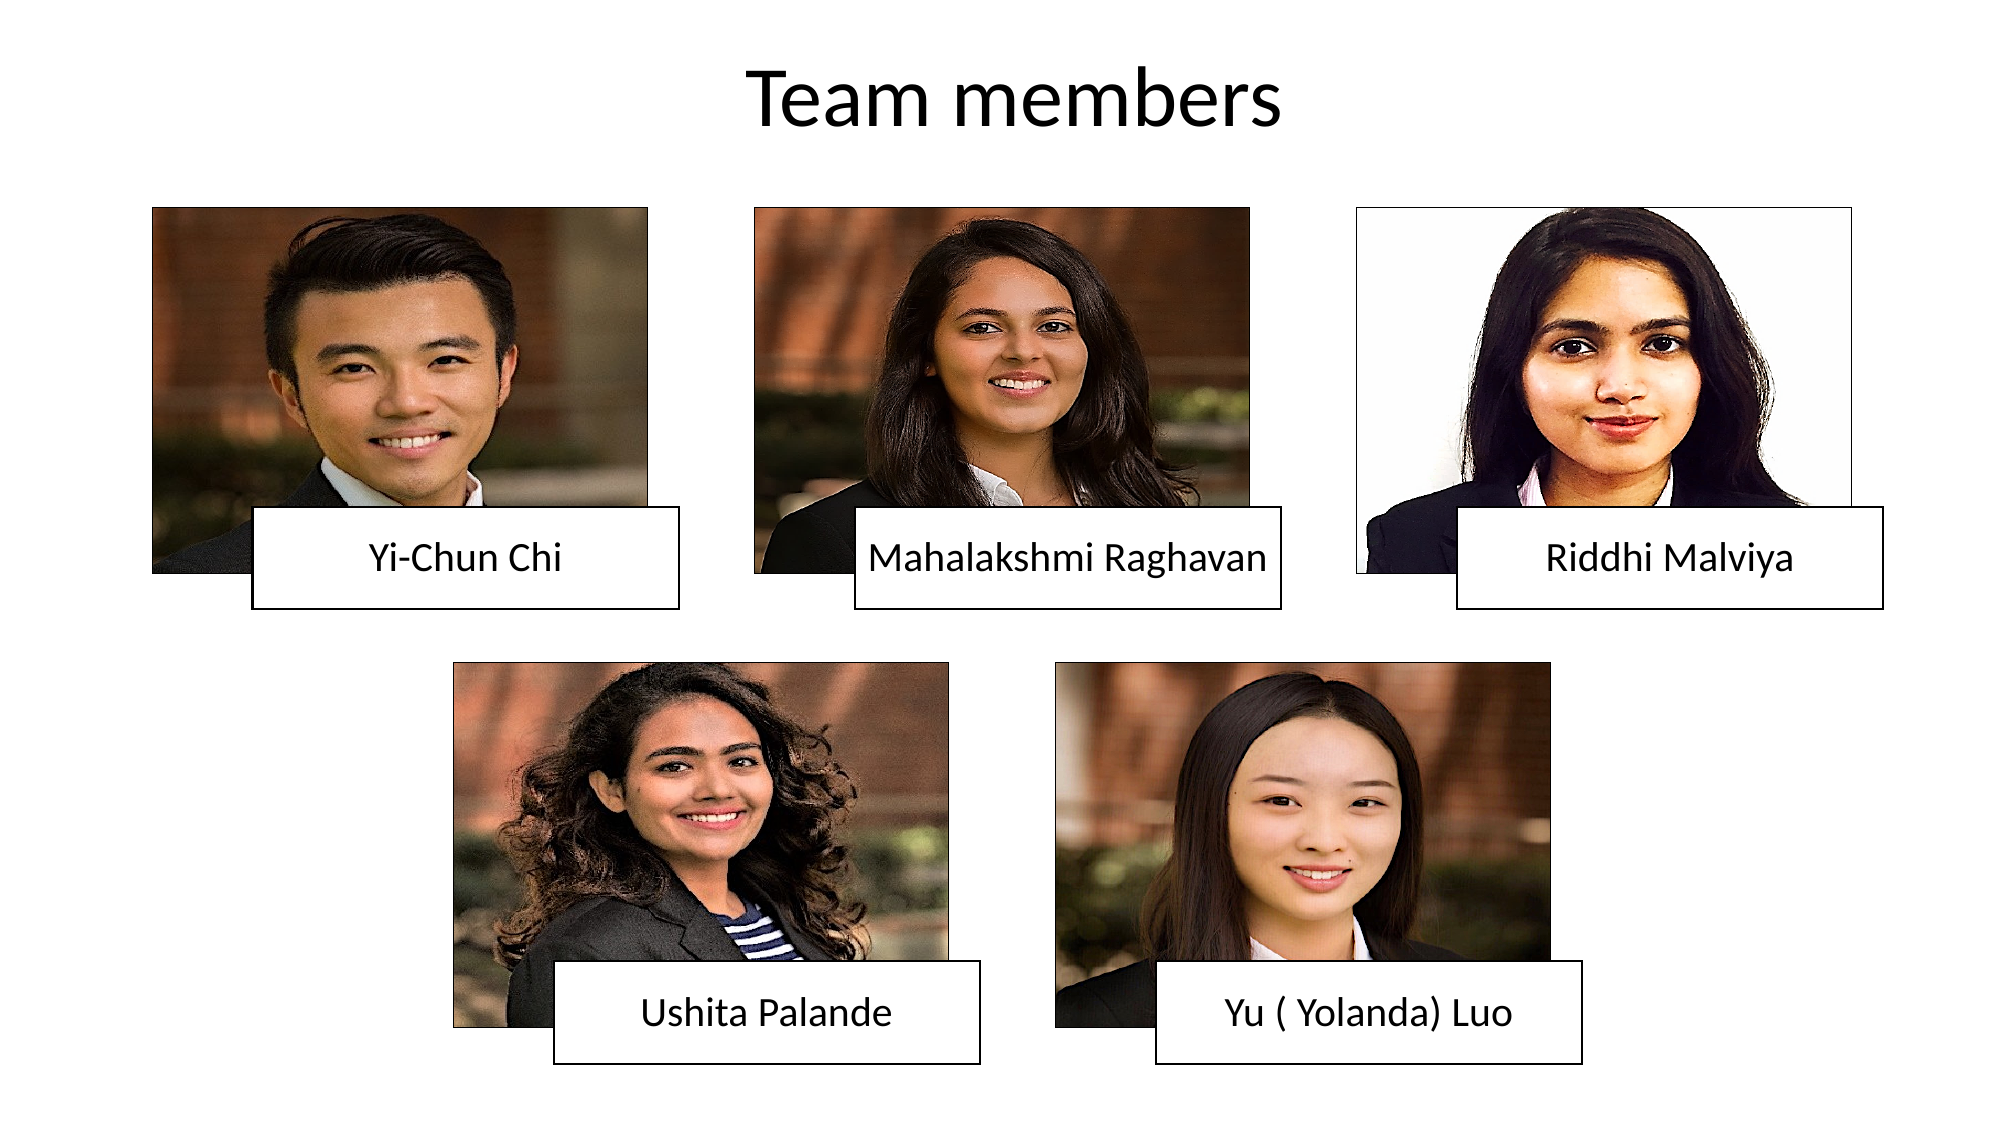

# Team members
Yi-Chun Chi
Mahalakshmi Raghavan
Riddhi Malviya
Ushita Palande
Yu ( Yolanda) Luo